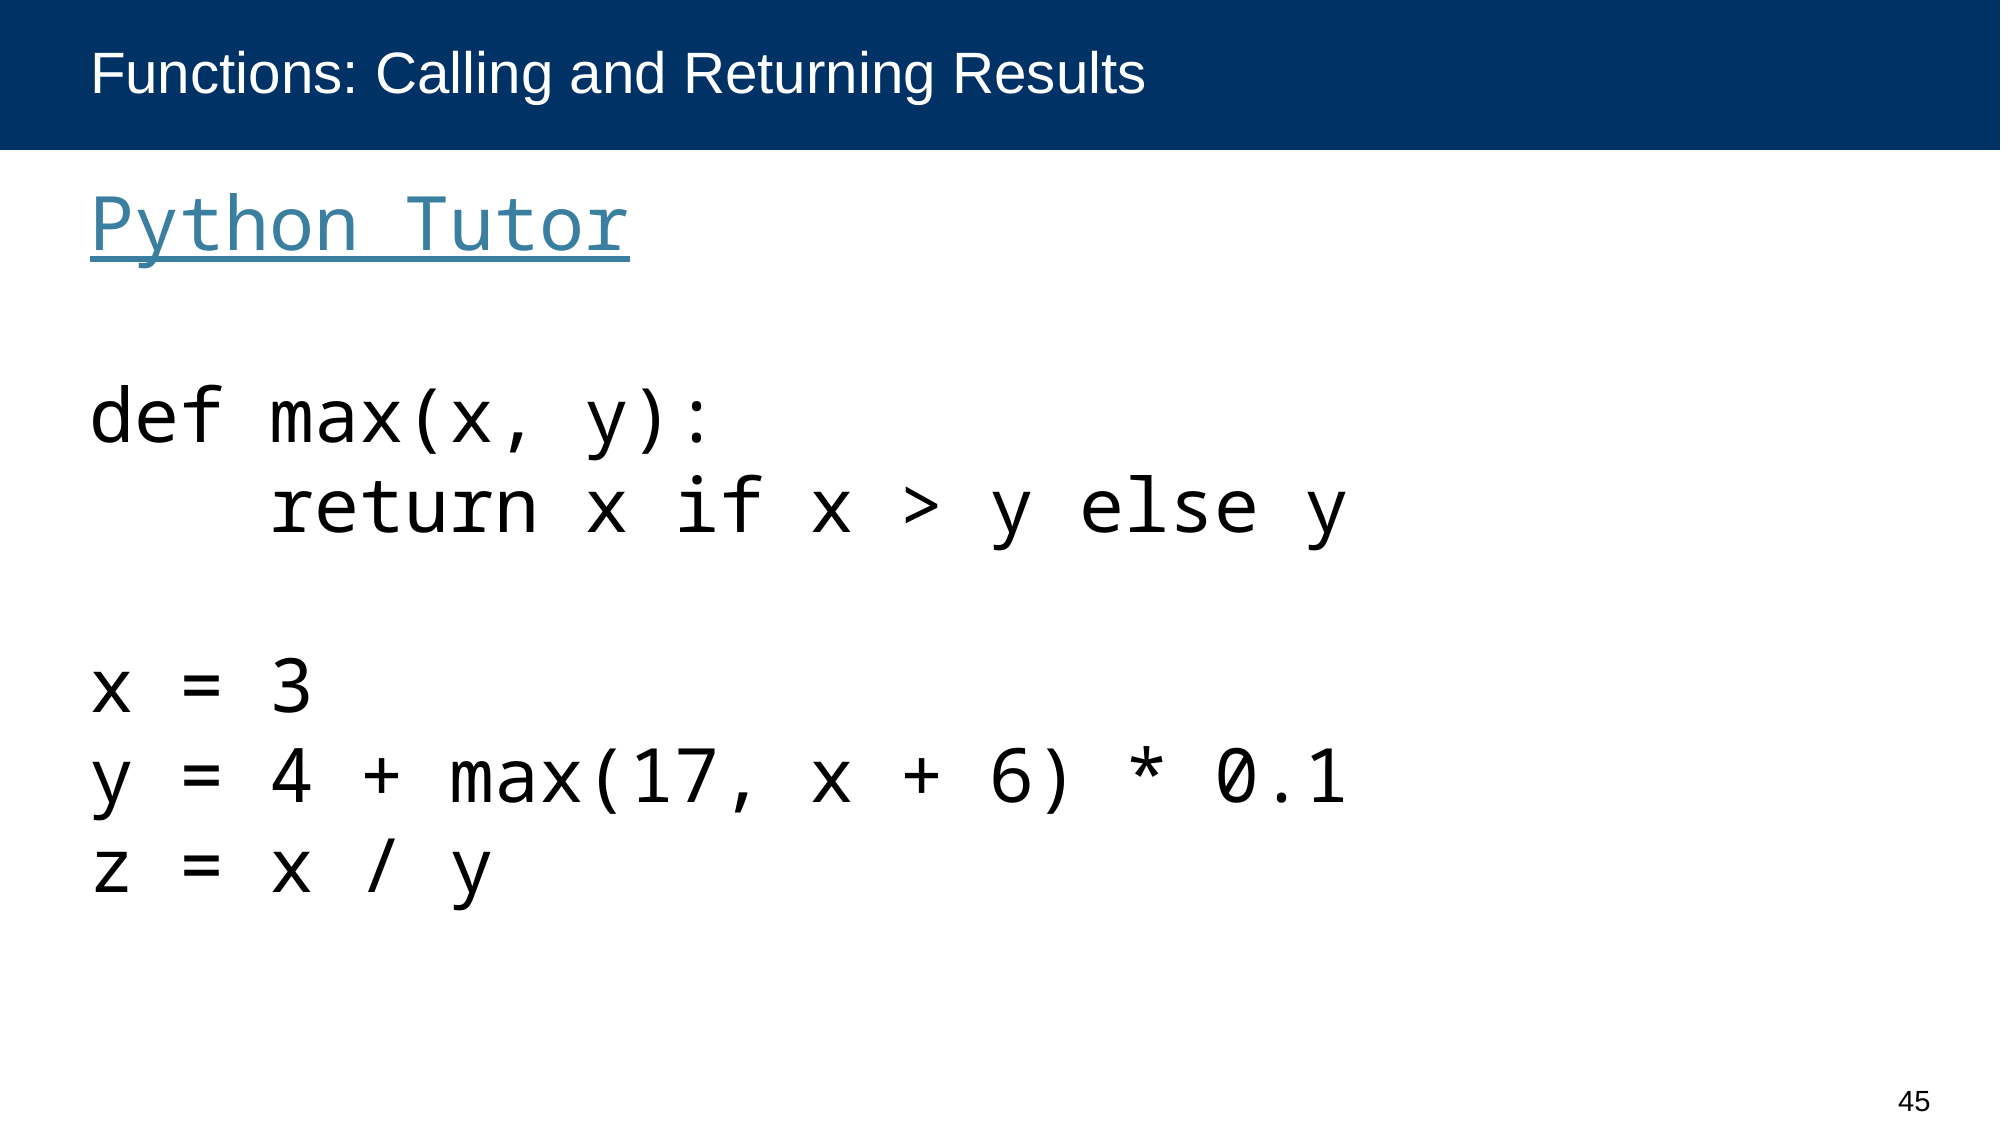

# Functions: Calling and Returning Results
Python Tutor

def max(x, y):
    return x if x > y else y

x = 3
y = 4 + max(17, x + 6) * 0.1
z = x / y
45